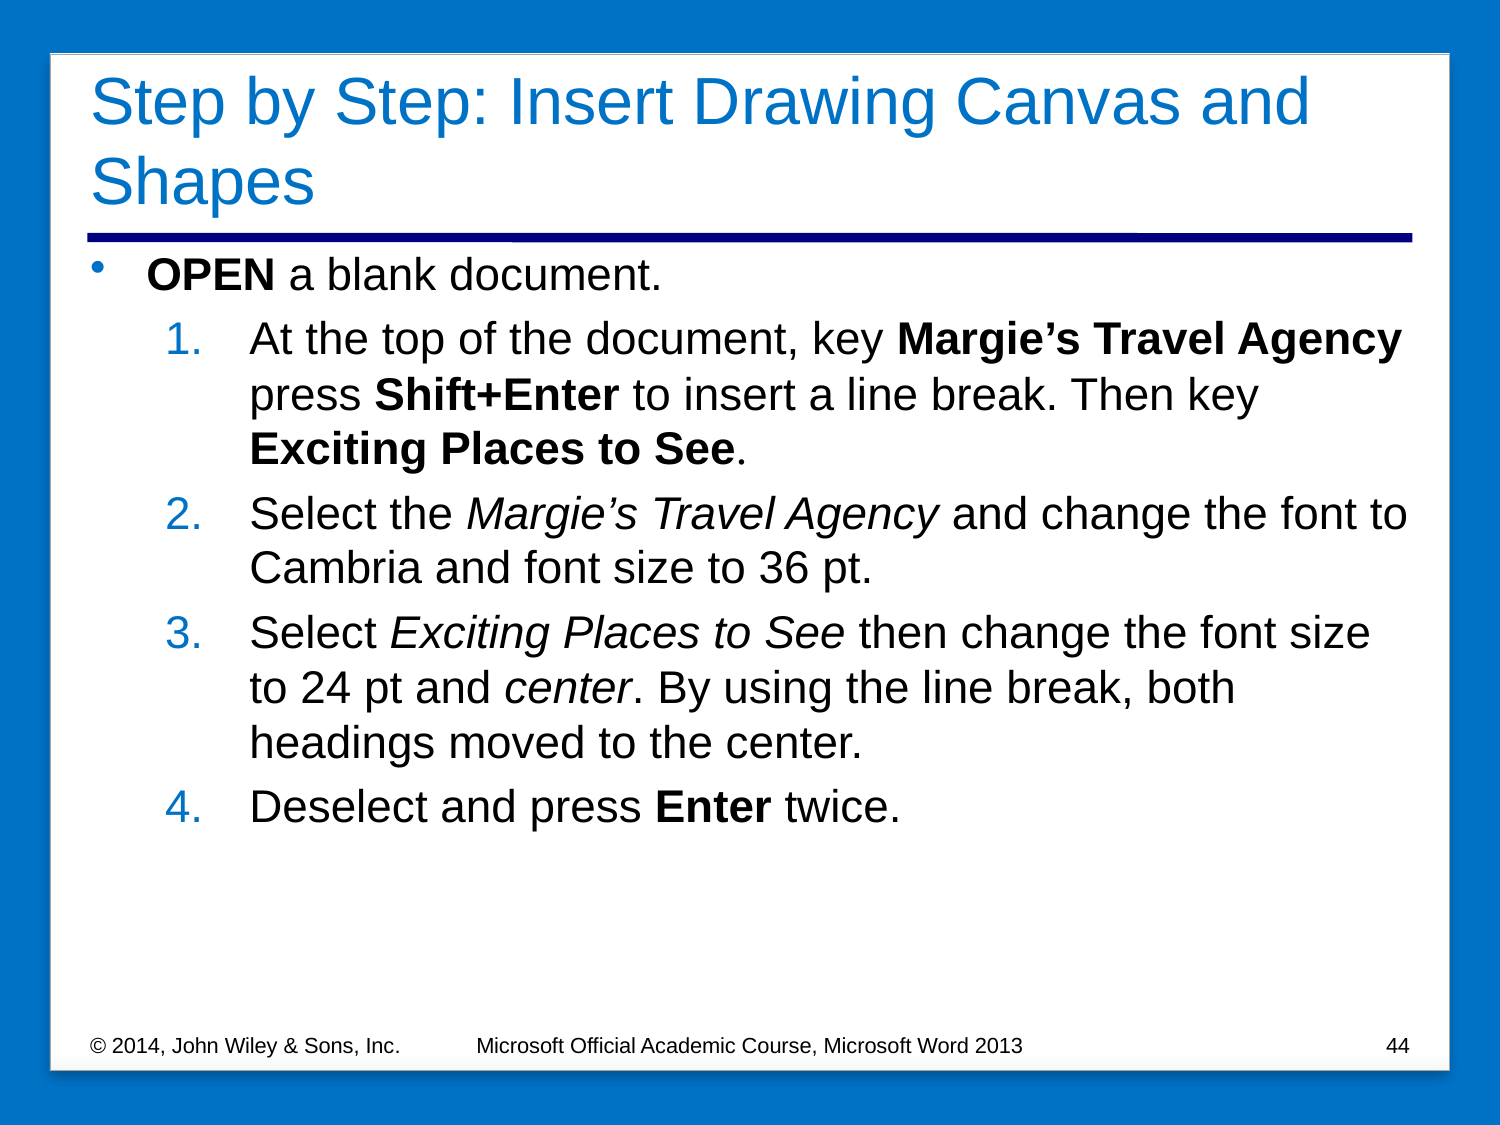

# Step by Step: Insert Drawing Canvas and Shapes
OPEN a blank document.
At the top of the document, key Margie’s Travel Agency press Shift+Enter to insert a line break. Then key Exciting Places to See.
Select the Margie’s Travel Agency and change the font to Cambria and font size to 36 pt.
Select Exciting Places to See then change the font size to 24 pt and center. By using the line break, both headings moved to the center.
Deselect and press Enter twice.
© 2014, John Wiley & Sons, Inc.
Microsoft Official Academic Course, Microsoft Word 2013
44